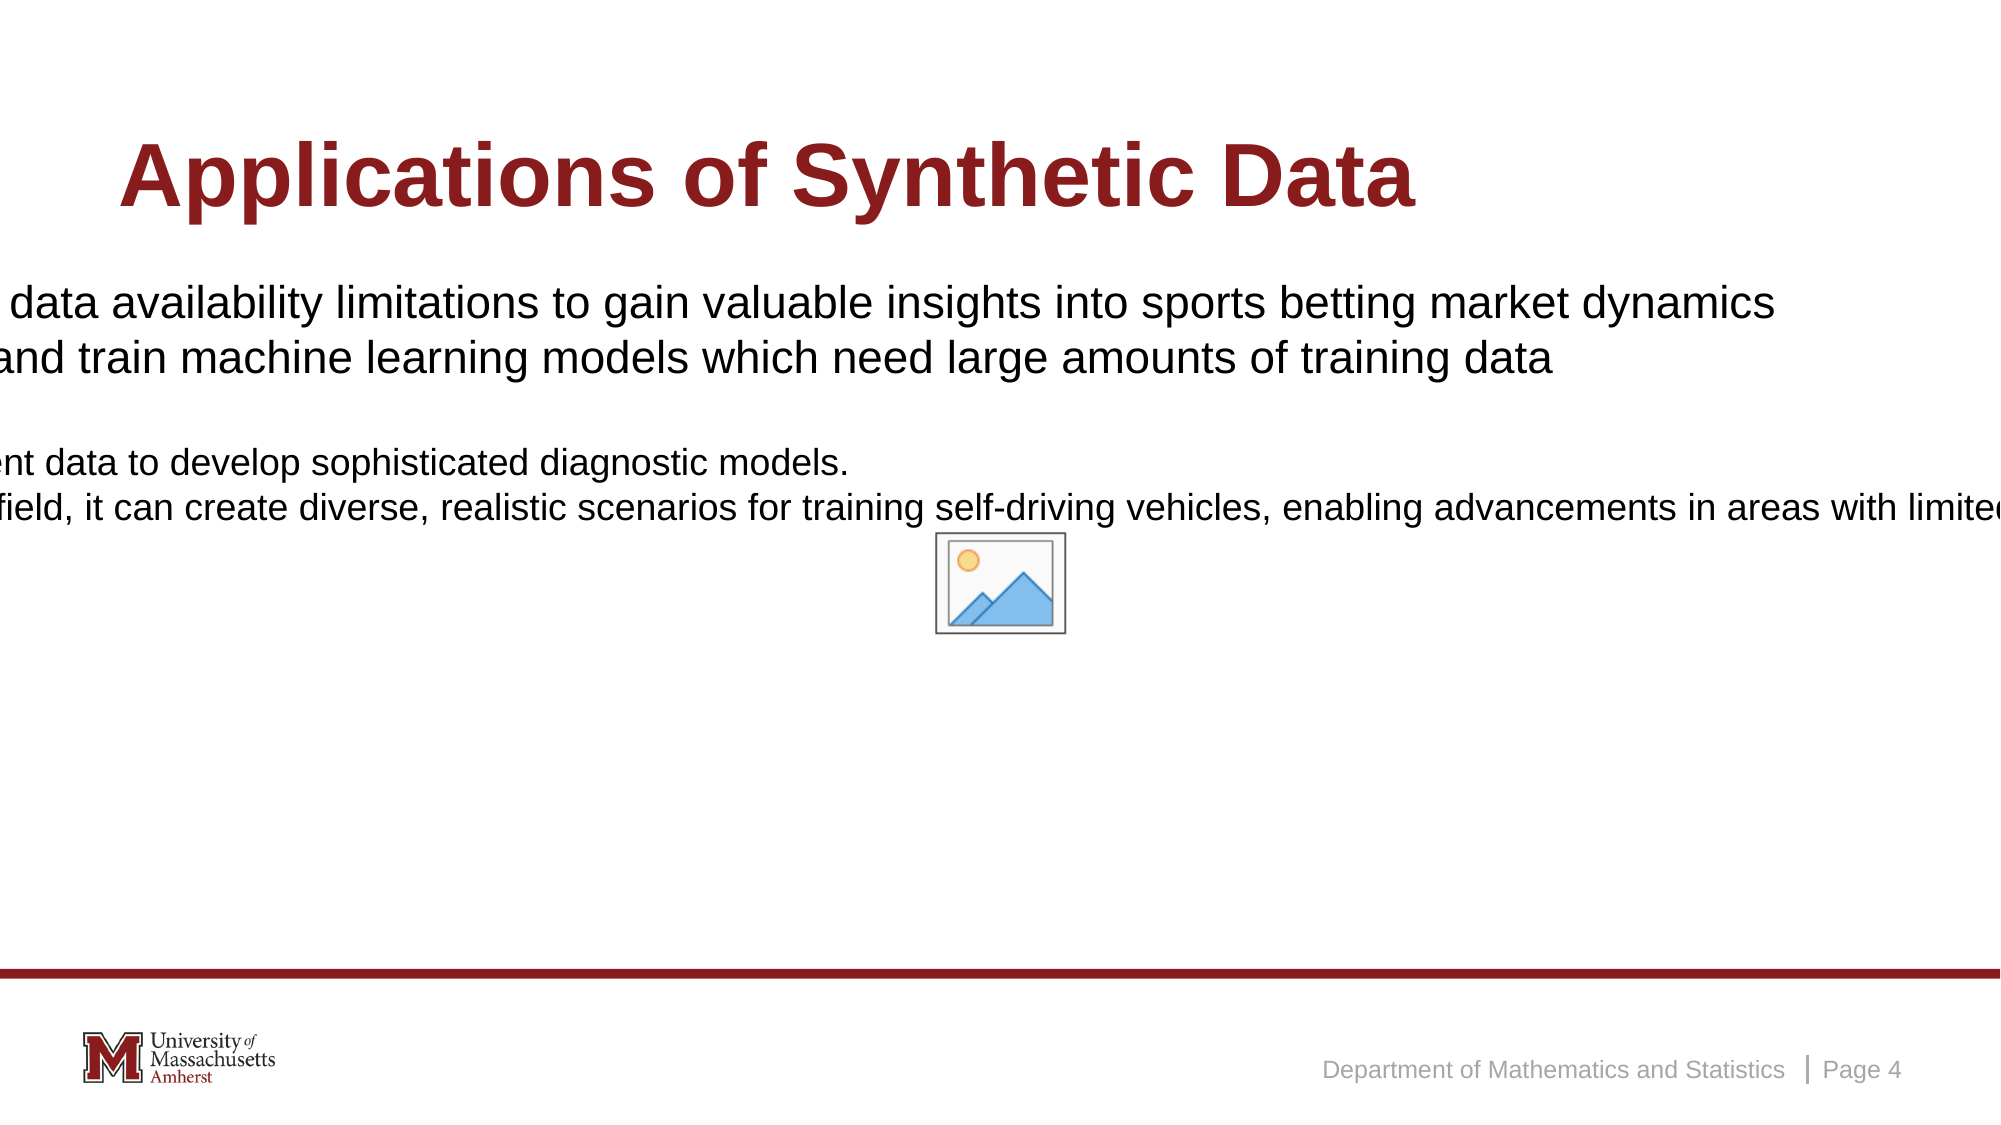

# Applications of Synthetic Data
Researchers can bypass data availability limitations to gain valuable insights into sports betting market dynamics
Can be used to develop and train machine learning models which need large amounts of training data
Beyond sports betting
Can generate realistic patient data to develop sophisticated diagnostic models.
In the autonomous vehicle field, it can create diverse, realistic scenarios for training self-driving vehicles, enabling advancements in areas with limited access to real-world data.

Department of Mathematics and Statistics
Page 4